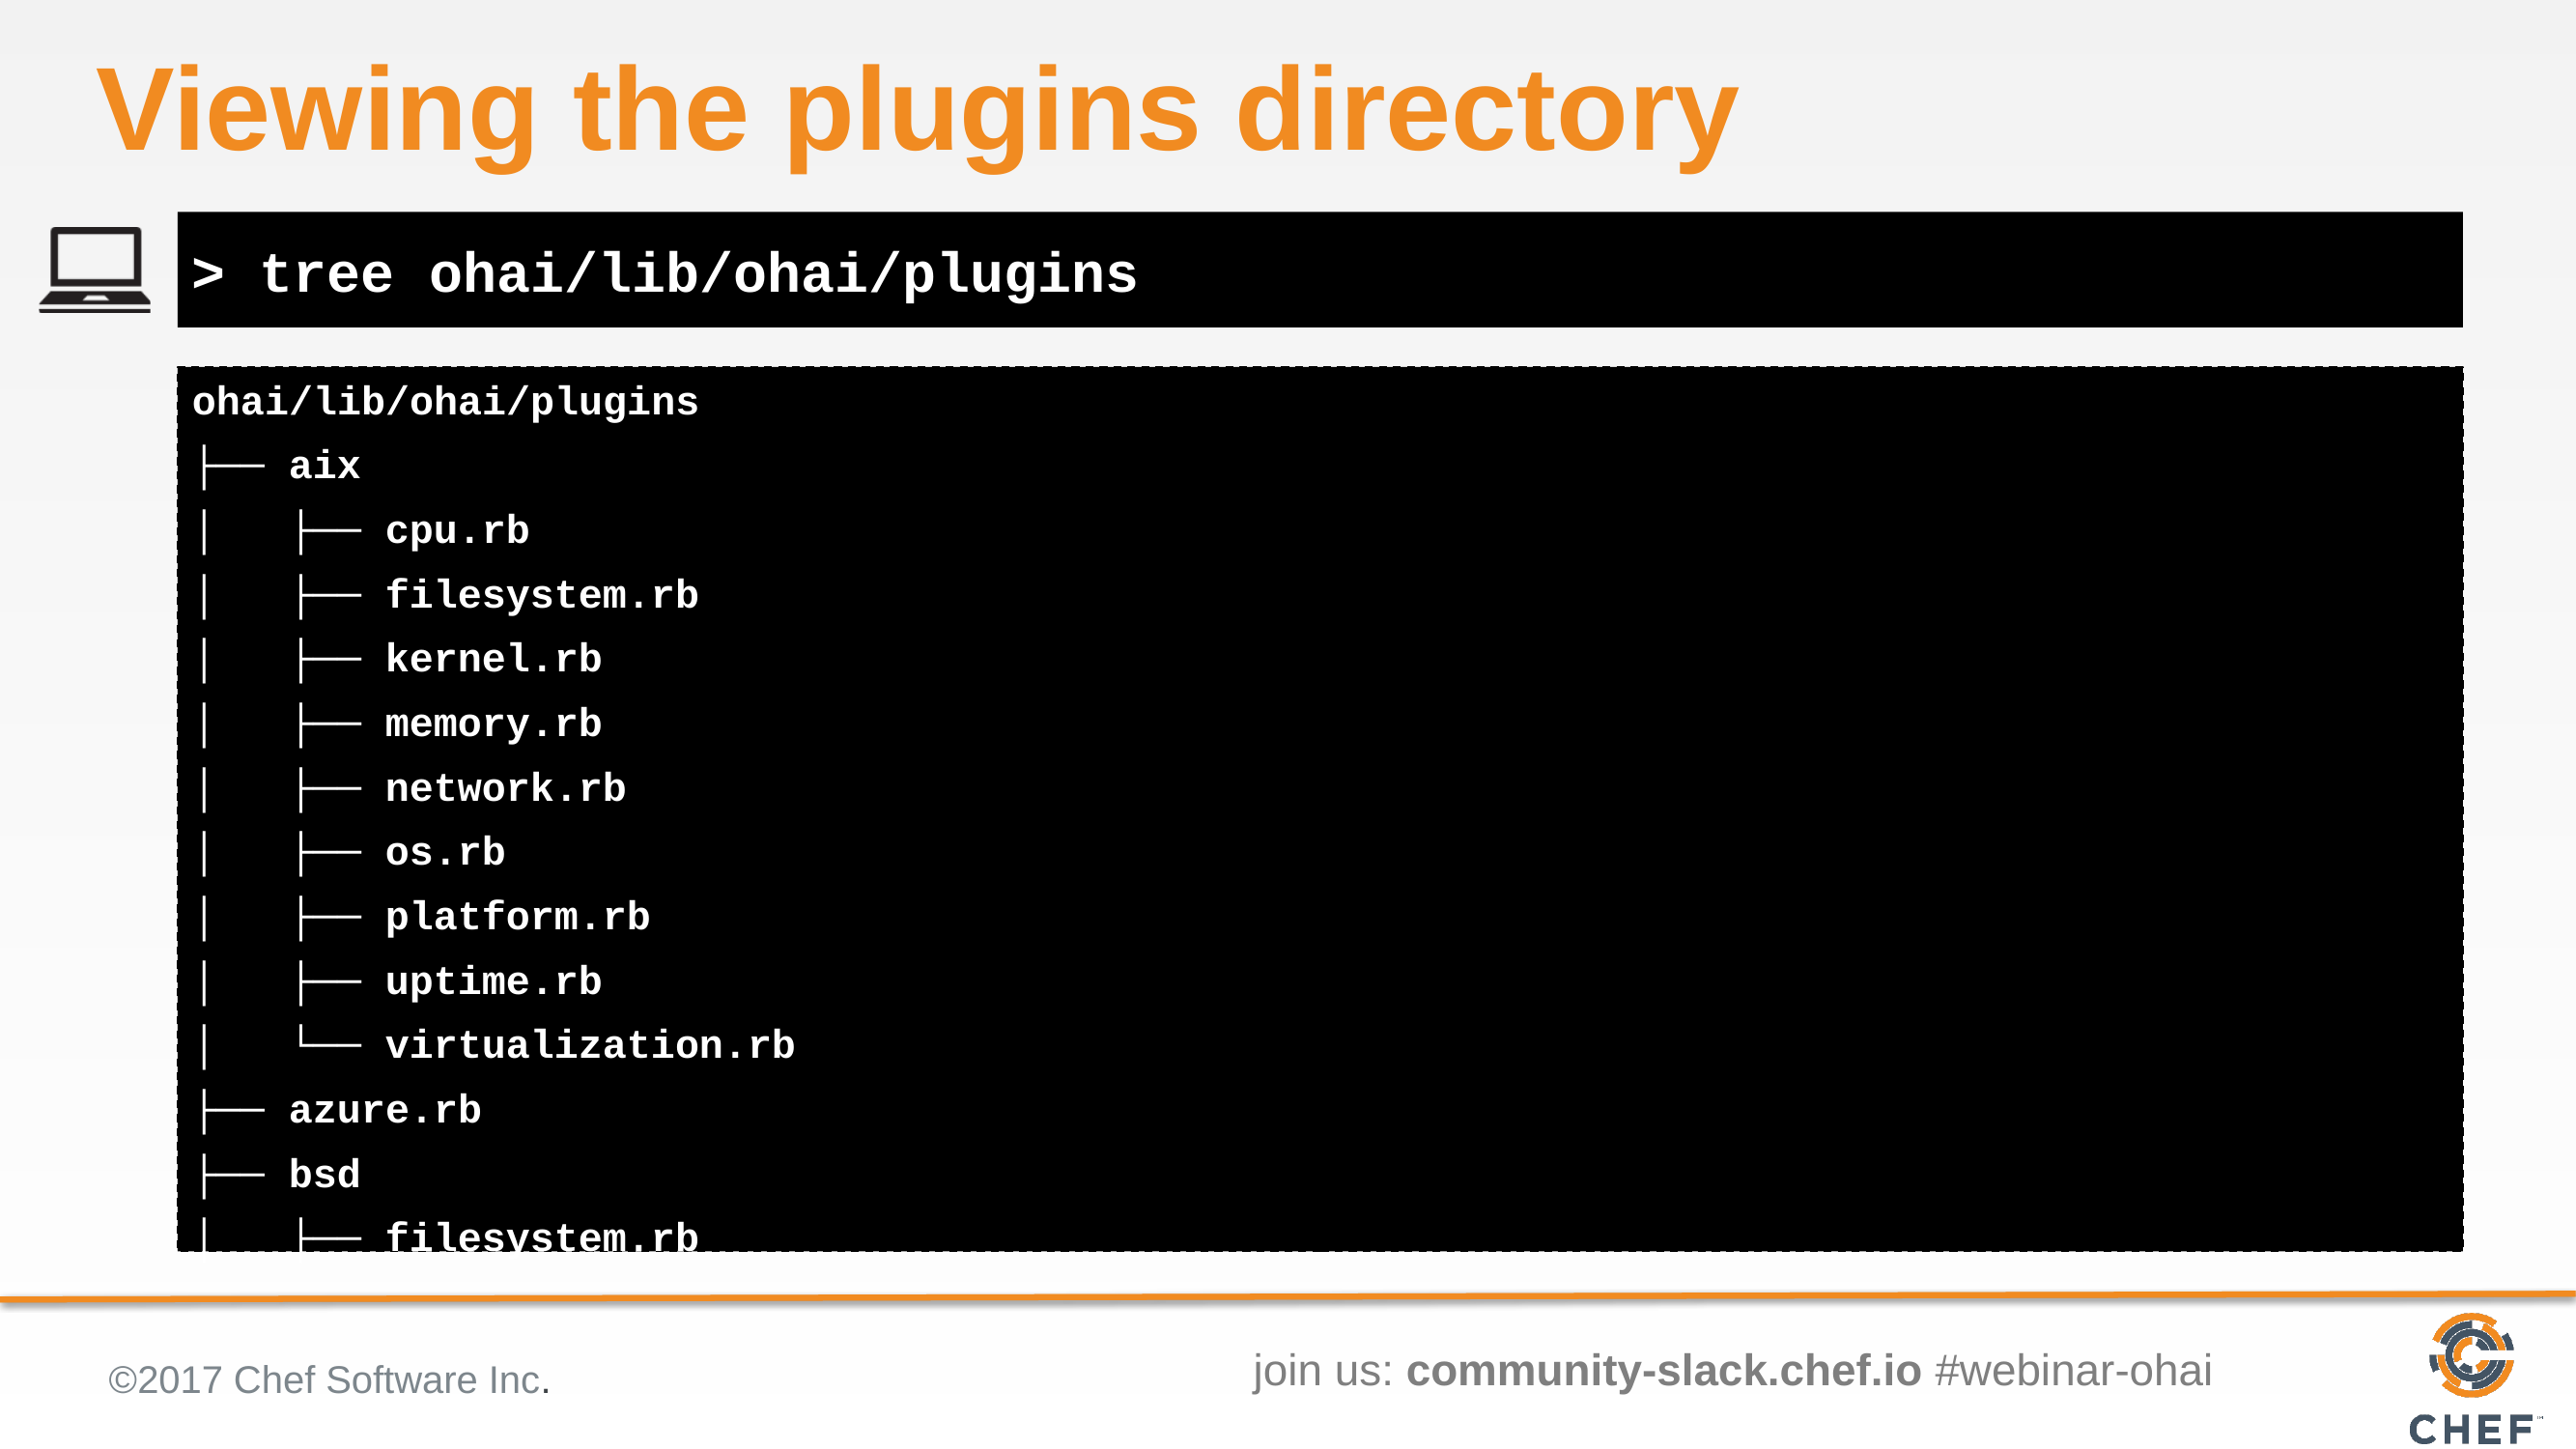

# Viewing the plugins directory
> tree ohai/lib/ohai/plugins
ohai/lib/ohai/plugins
├── aix
│   ├── cpu.rb
│   ├── filesystem.rb
│   ├── kernel.rb
│   ├── memory.rb
│   ├── network.rb
│   ├── os.rb
│   ├── platform.rb
│   ├── uptime.rb
│   └── virtualization.rb
├── azure.rb
├── bsd
│   ├── filesystem.rb